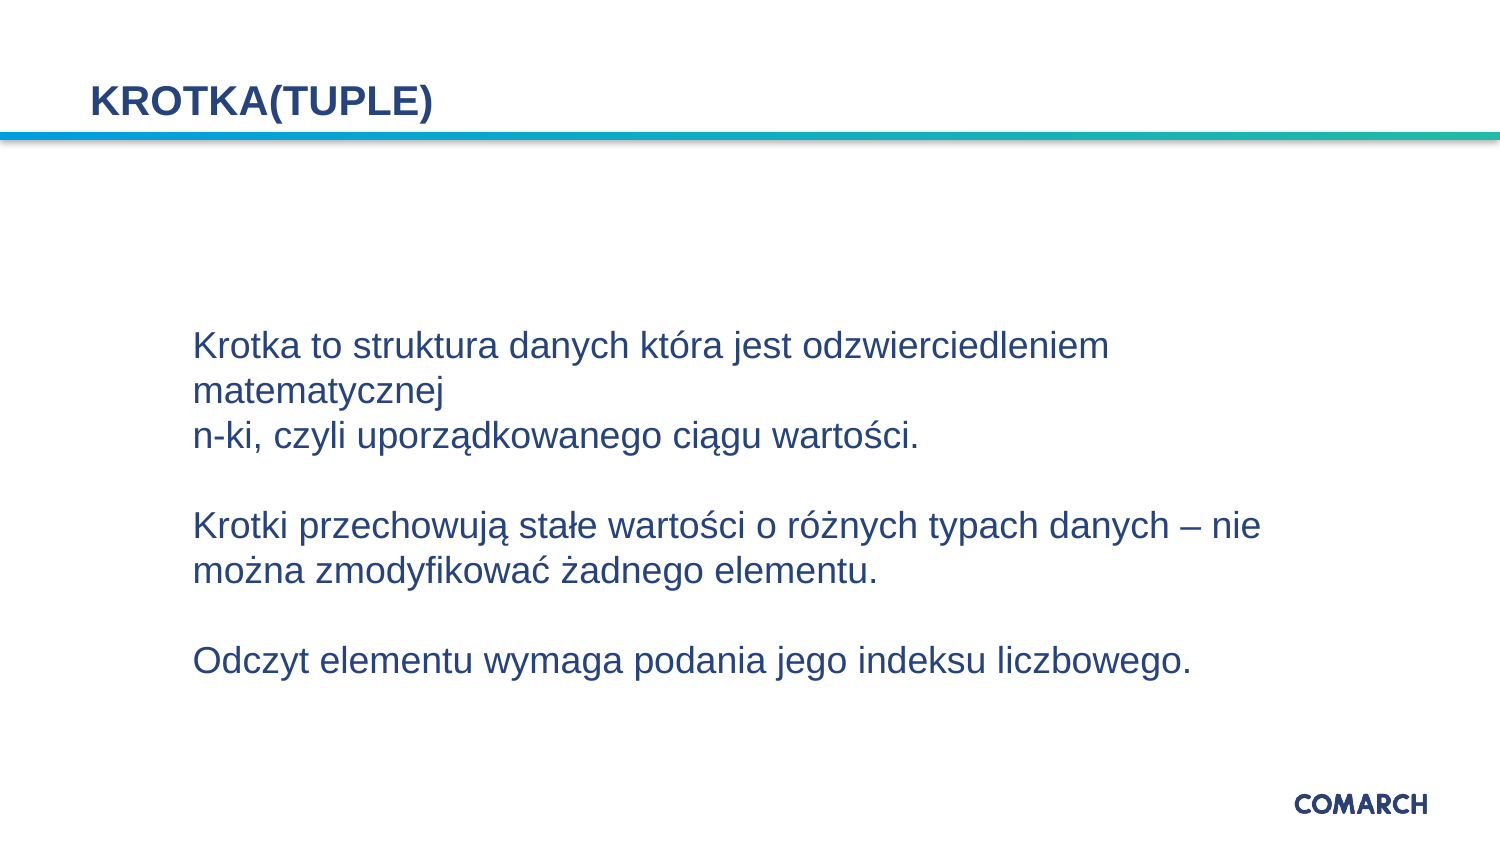

26.06.2023
# KROTKA(TUPLE)
Krotka to struktura danych która jest odzwierciedleniem matematycznej
n-ki, czyli uporządkowanego ciągu wartości.

Krotki przechowują stałe wartości o różnych typach danych – nie można zmodyfikować żadnego elementu.

Odczyt elementu wymaga podania jego indeksu liczbowego.